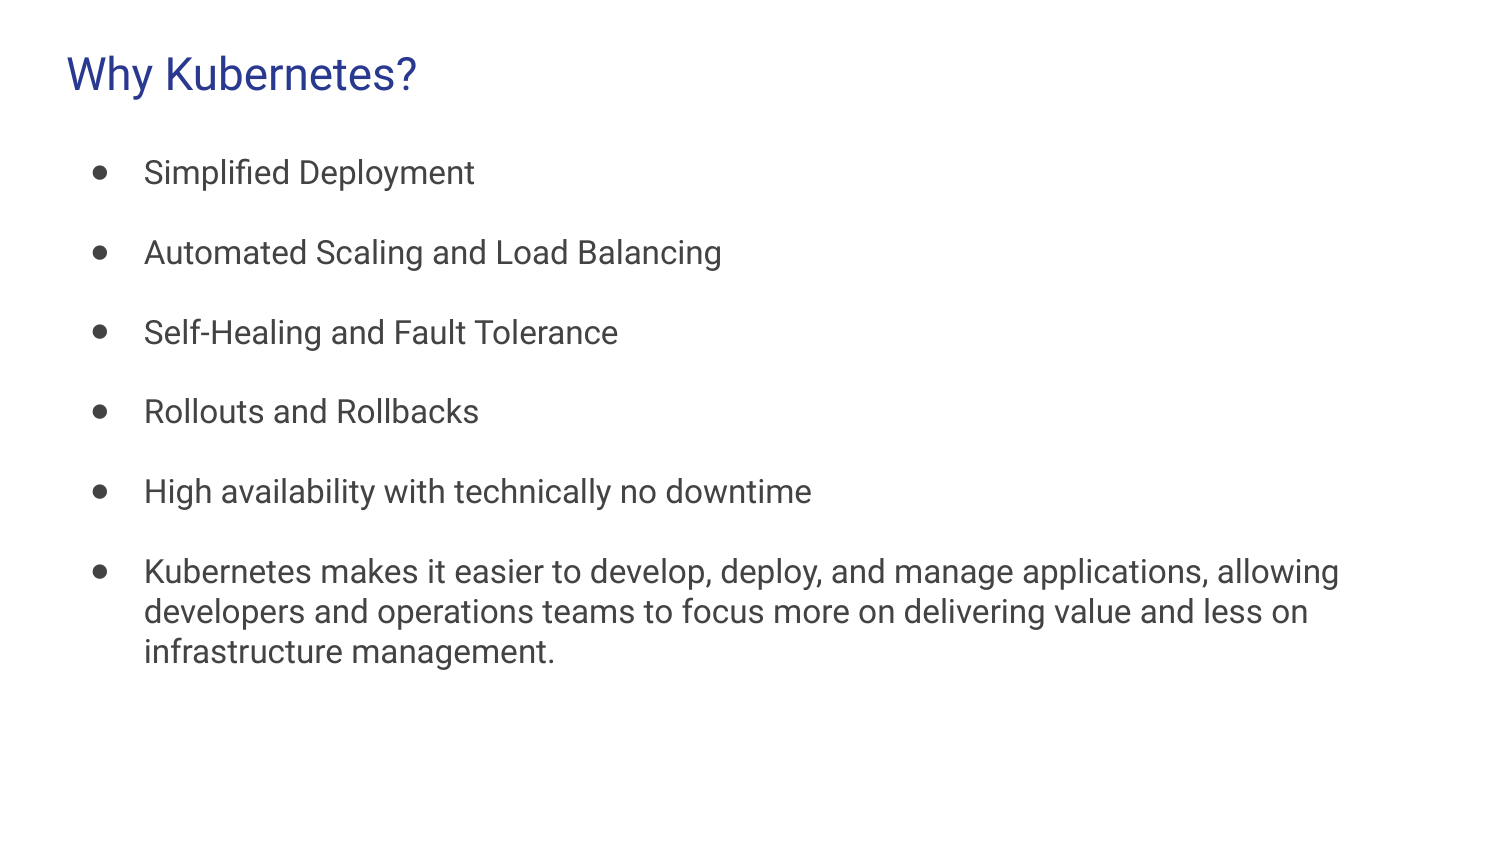

# Why Kubernetes?
Simplified Deployment

Automated Scaling and Load Balancing

Self-Healing and Fault Tolerance

Rollouts and Rollbacks

High availability with technically no downtime

Kubernetes makes it easier to develop, deploy, and manage applications, allowing developers and operations teams to focus more on delivering value and less on infrastructure management.